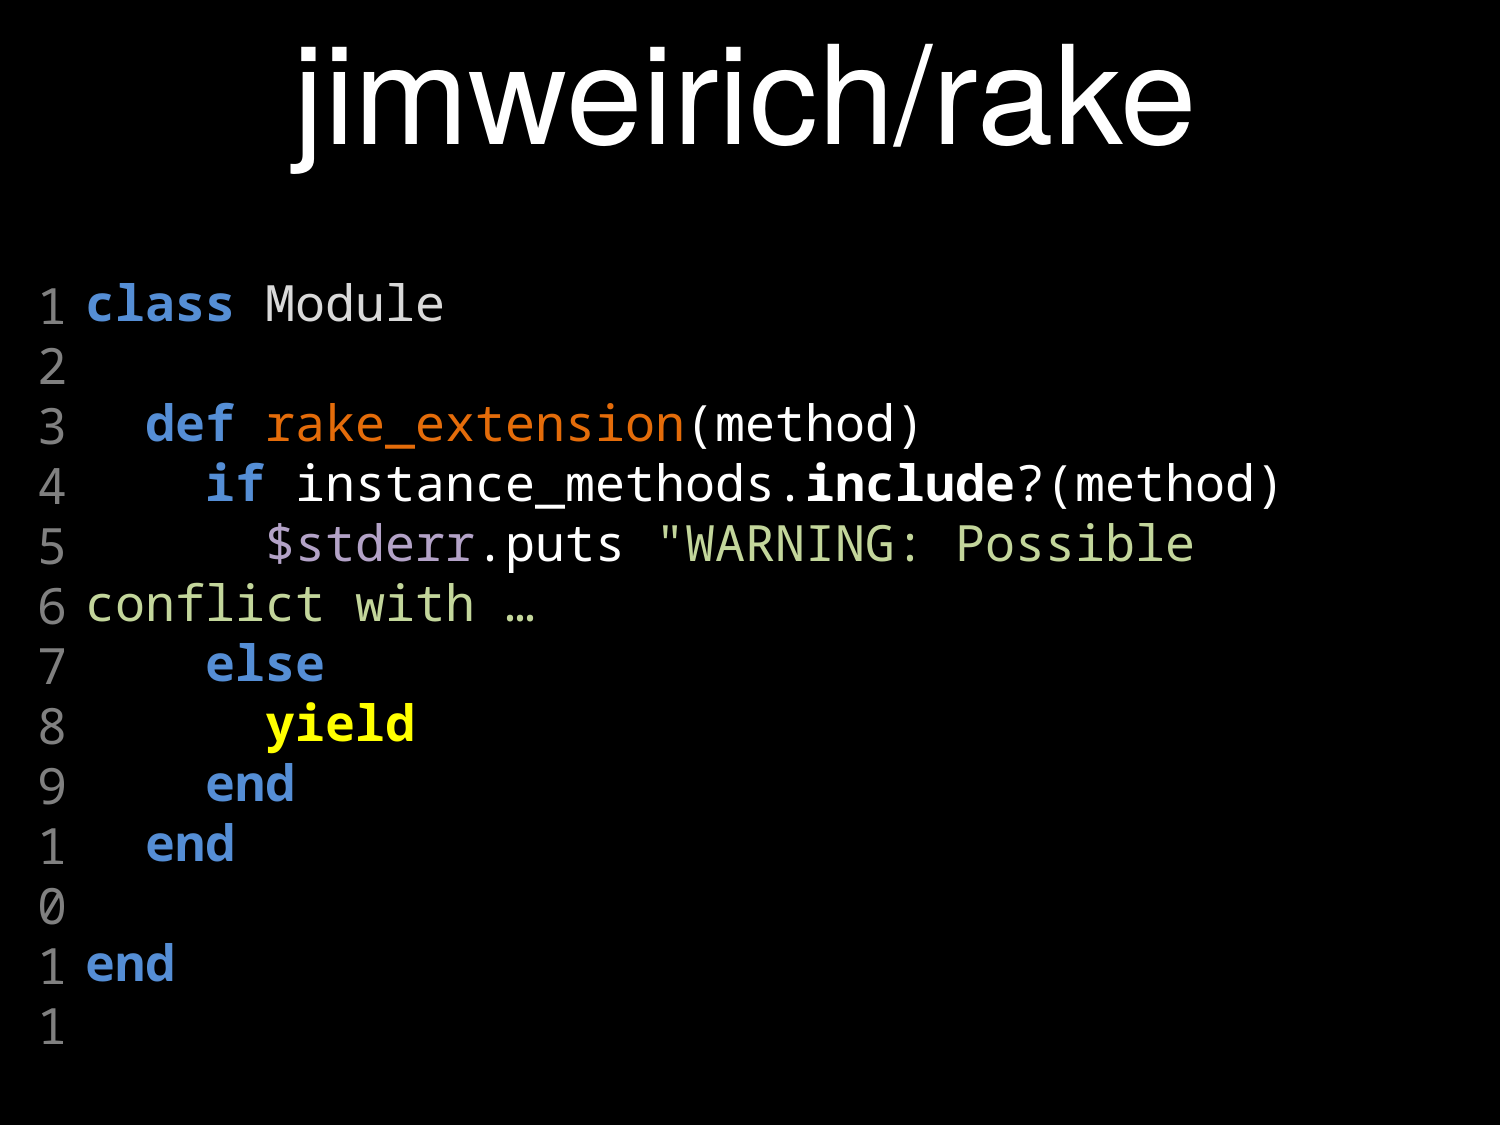

jimweirich/rake
class Module

  def rake_extension(method)
    if instance_methods.include?(method)
      $stderr.puts "WARNING: Possible conflict with …
    else
      yield
    end
  end

end
1
2
3
4
5
6
7
8
9
10
11